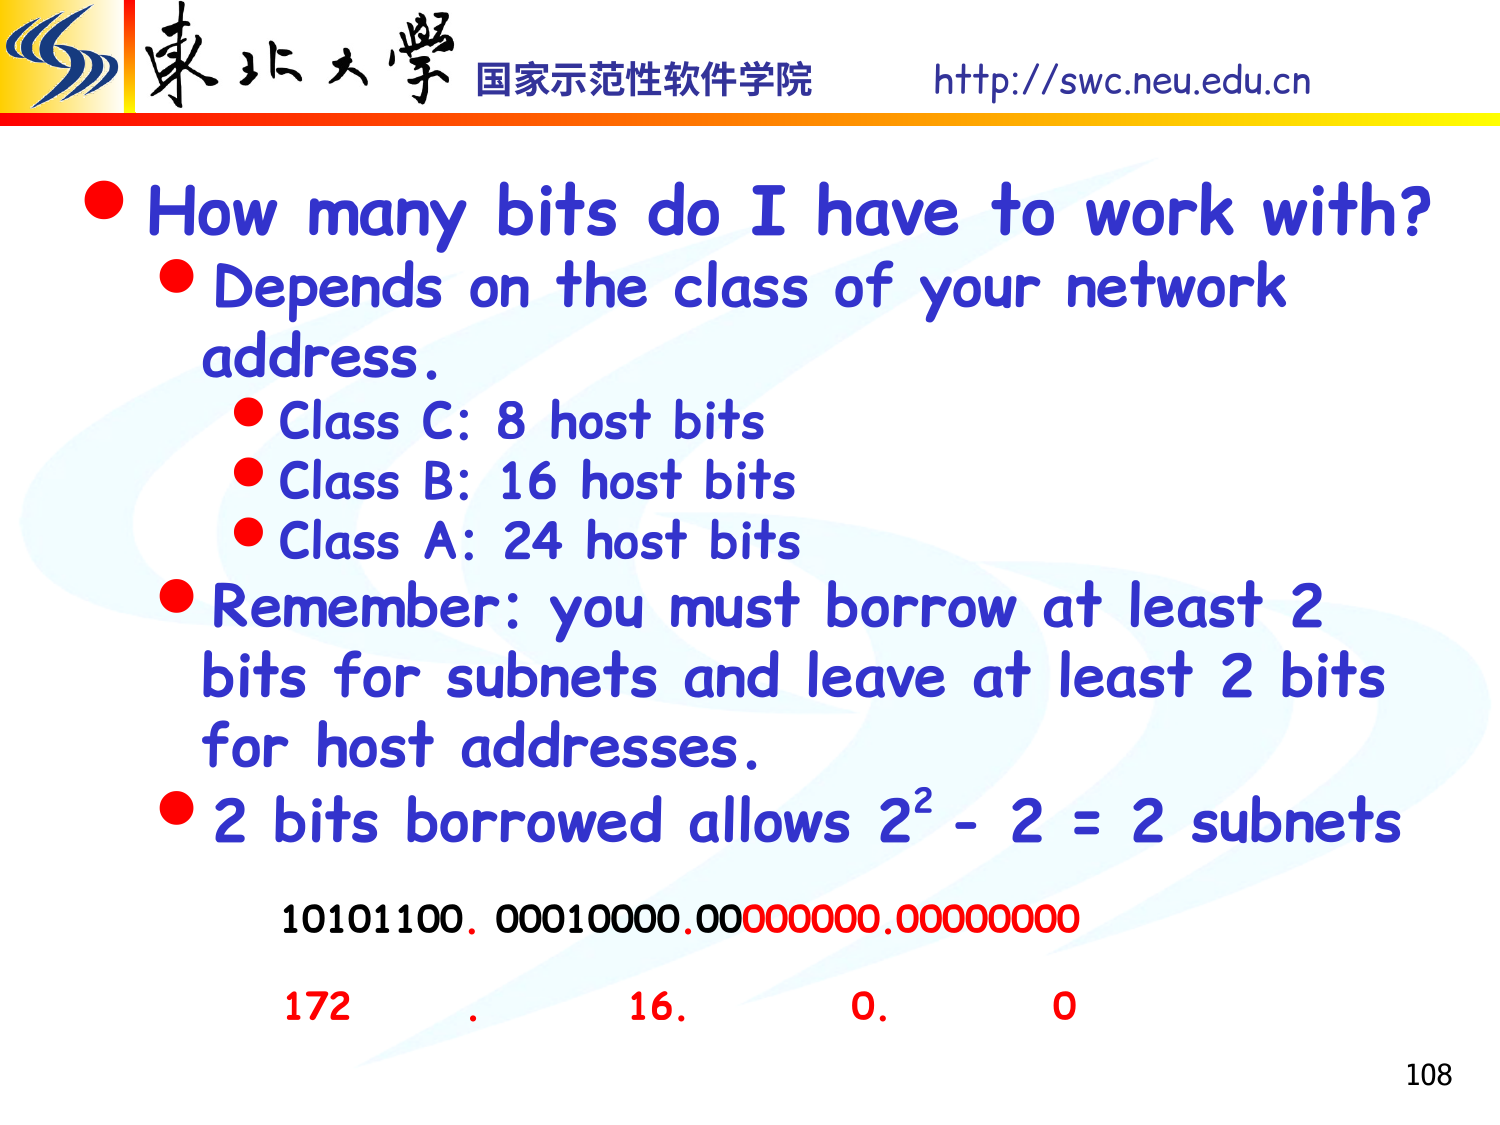

How many bits do I have to work with?
Depends on the class of your network address.
Class C: 8 host bits
Class B: 16 host bits
Class A: 24 host bits
Remember: you must borrow at least 2 bits for subnets and leave at least 2 bits for host addresses.
2 bits borrowed allows 22 - 2 = 2 subnets
10101100. 00010000.00000000.00000000
172       .         16.          0.          0
108